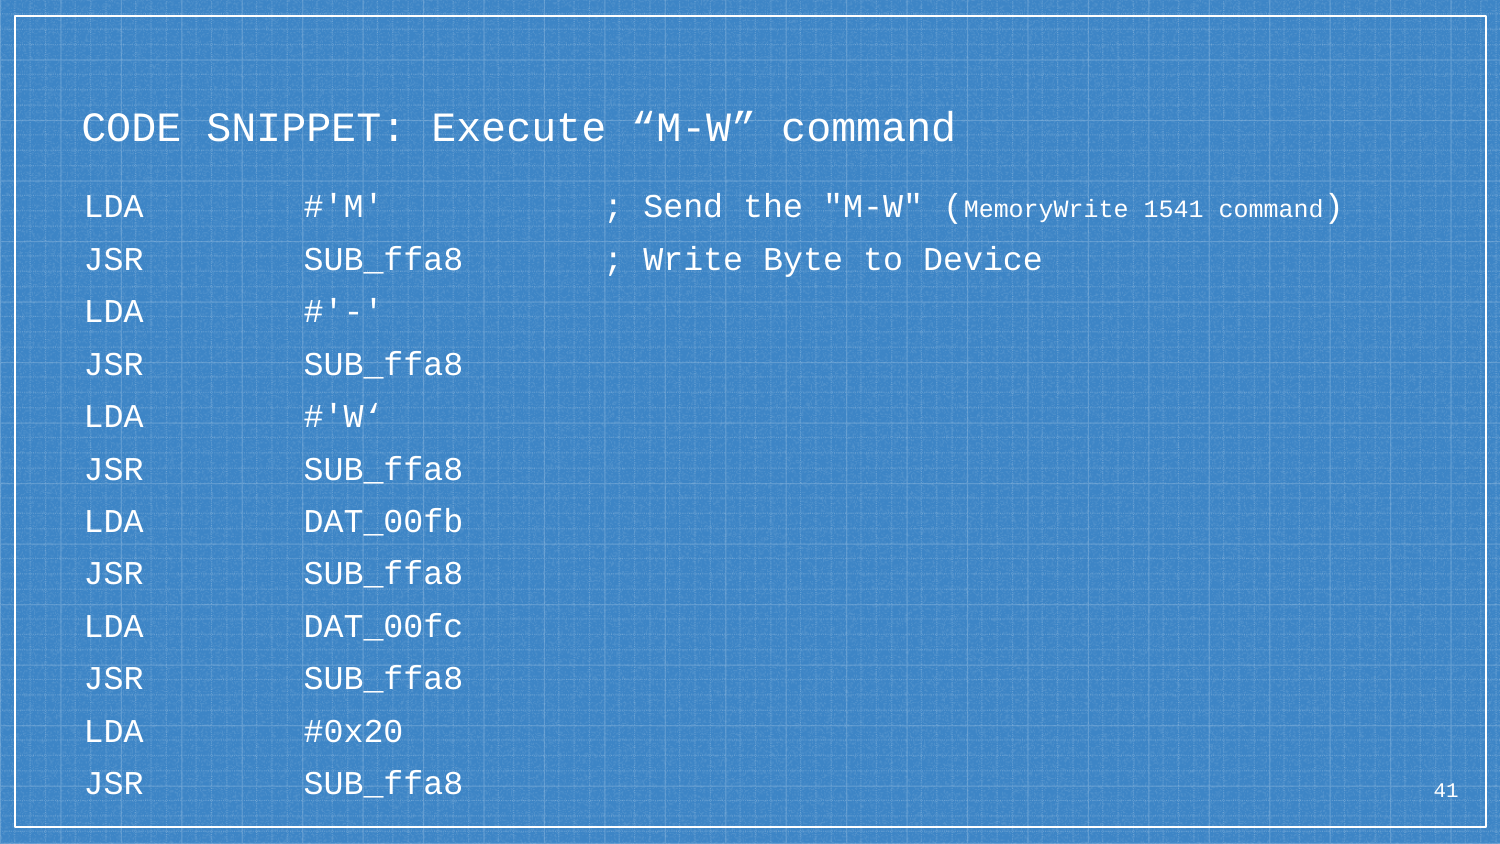

# CODE SNIPPET: Execute “M-W” command

LDA        #'M'           ; Send the "M-W" (MemoryWrite 1541 command)
JSR        SUB_ffa8       ; Write Byte to Device
LDA        #'-'
JSR        SUB_ffa8
LDA        #'W‘
JSR        SUB_ffa8
LDA        DAT_00fb
JSR        SUB_ffa8
LDA        DAT_00fc
JSR        SUB_ffa8
LDA        #0x20
JSR        SUB_ffa8
41